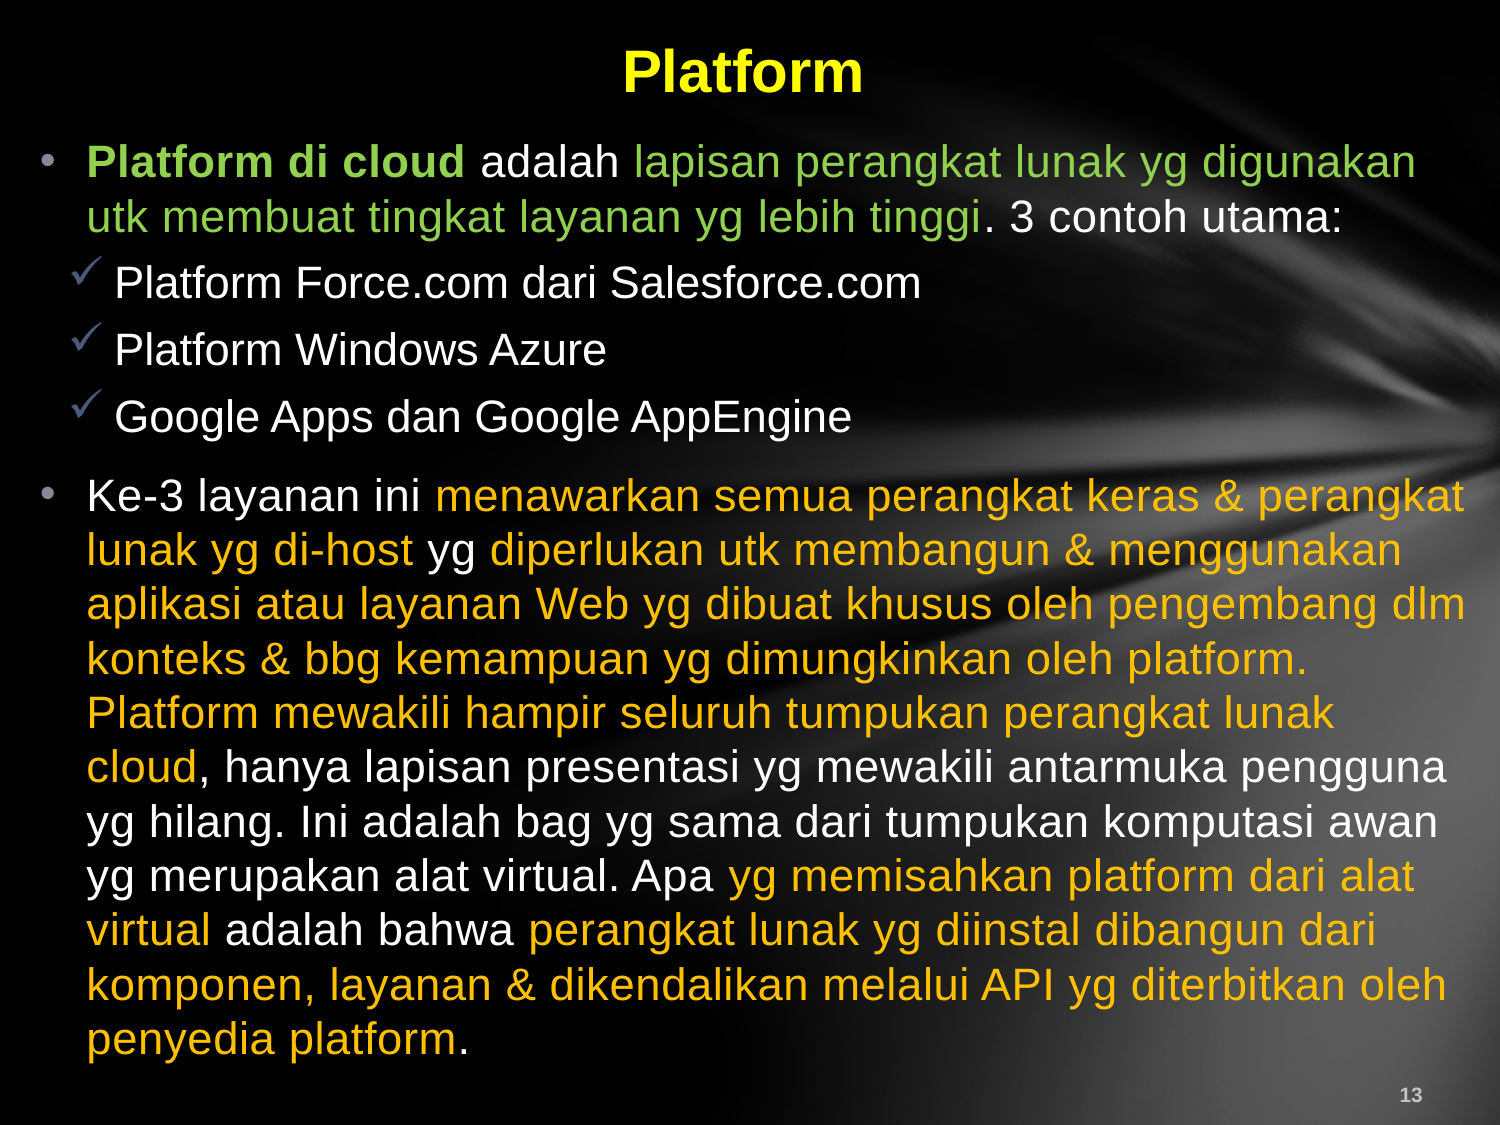

# Platform
Platform di cloud adalah lapisan perangkat lunak yg digunakan utk membuat tingkat layanan yg lebih tinggi. 3 contoh utama:
Platform Force.com dari Salesforce.com
Platform Windows Azure
Google Apps dan Google AppEngine
Ke-3 layanan ini menawarkan semua perangkat keras & perangkat lunak yg di-host yg diperlukan utk membangun & menggunakan aplikasi atau layanan Web yg dibuat khusus oleh pengembang dlm konteks & bbg kemampuan yg dimungkinkan oleh platform. Platform mewakili hampir seluruh tumpukan perangkat lunak cloud, hanya lapisan presentasi yg mewakili antarmuka pengguna yg hilang. Ini adalah bag yg sama dari tumpukan komputasi awan yg merupakan alat virtual. Apa yg memisahkan platform dari alat virtual adalah bahwa perangkat lunak yg diinstal dibangun dari komponen, layanan & dikendalikan melalui API yg diterbitkan oleh penyedia platform.
13